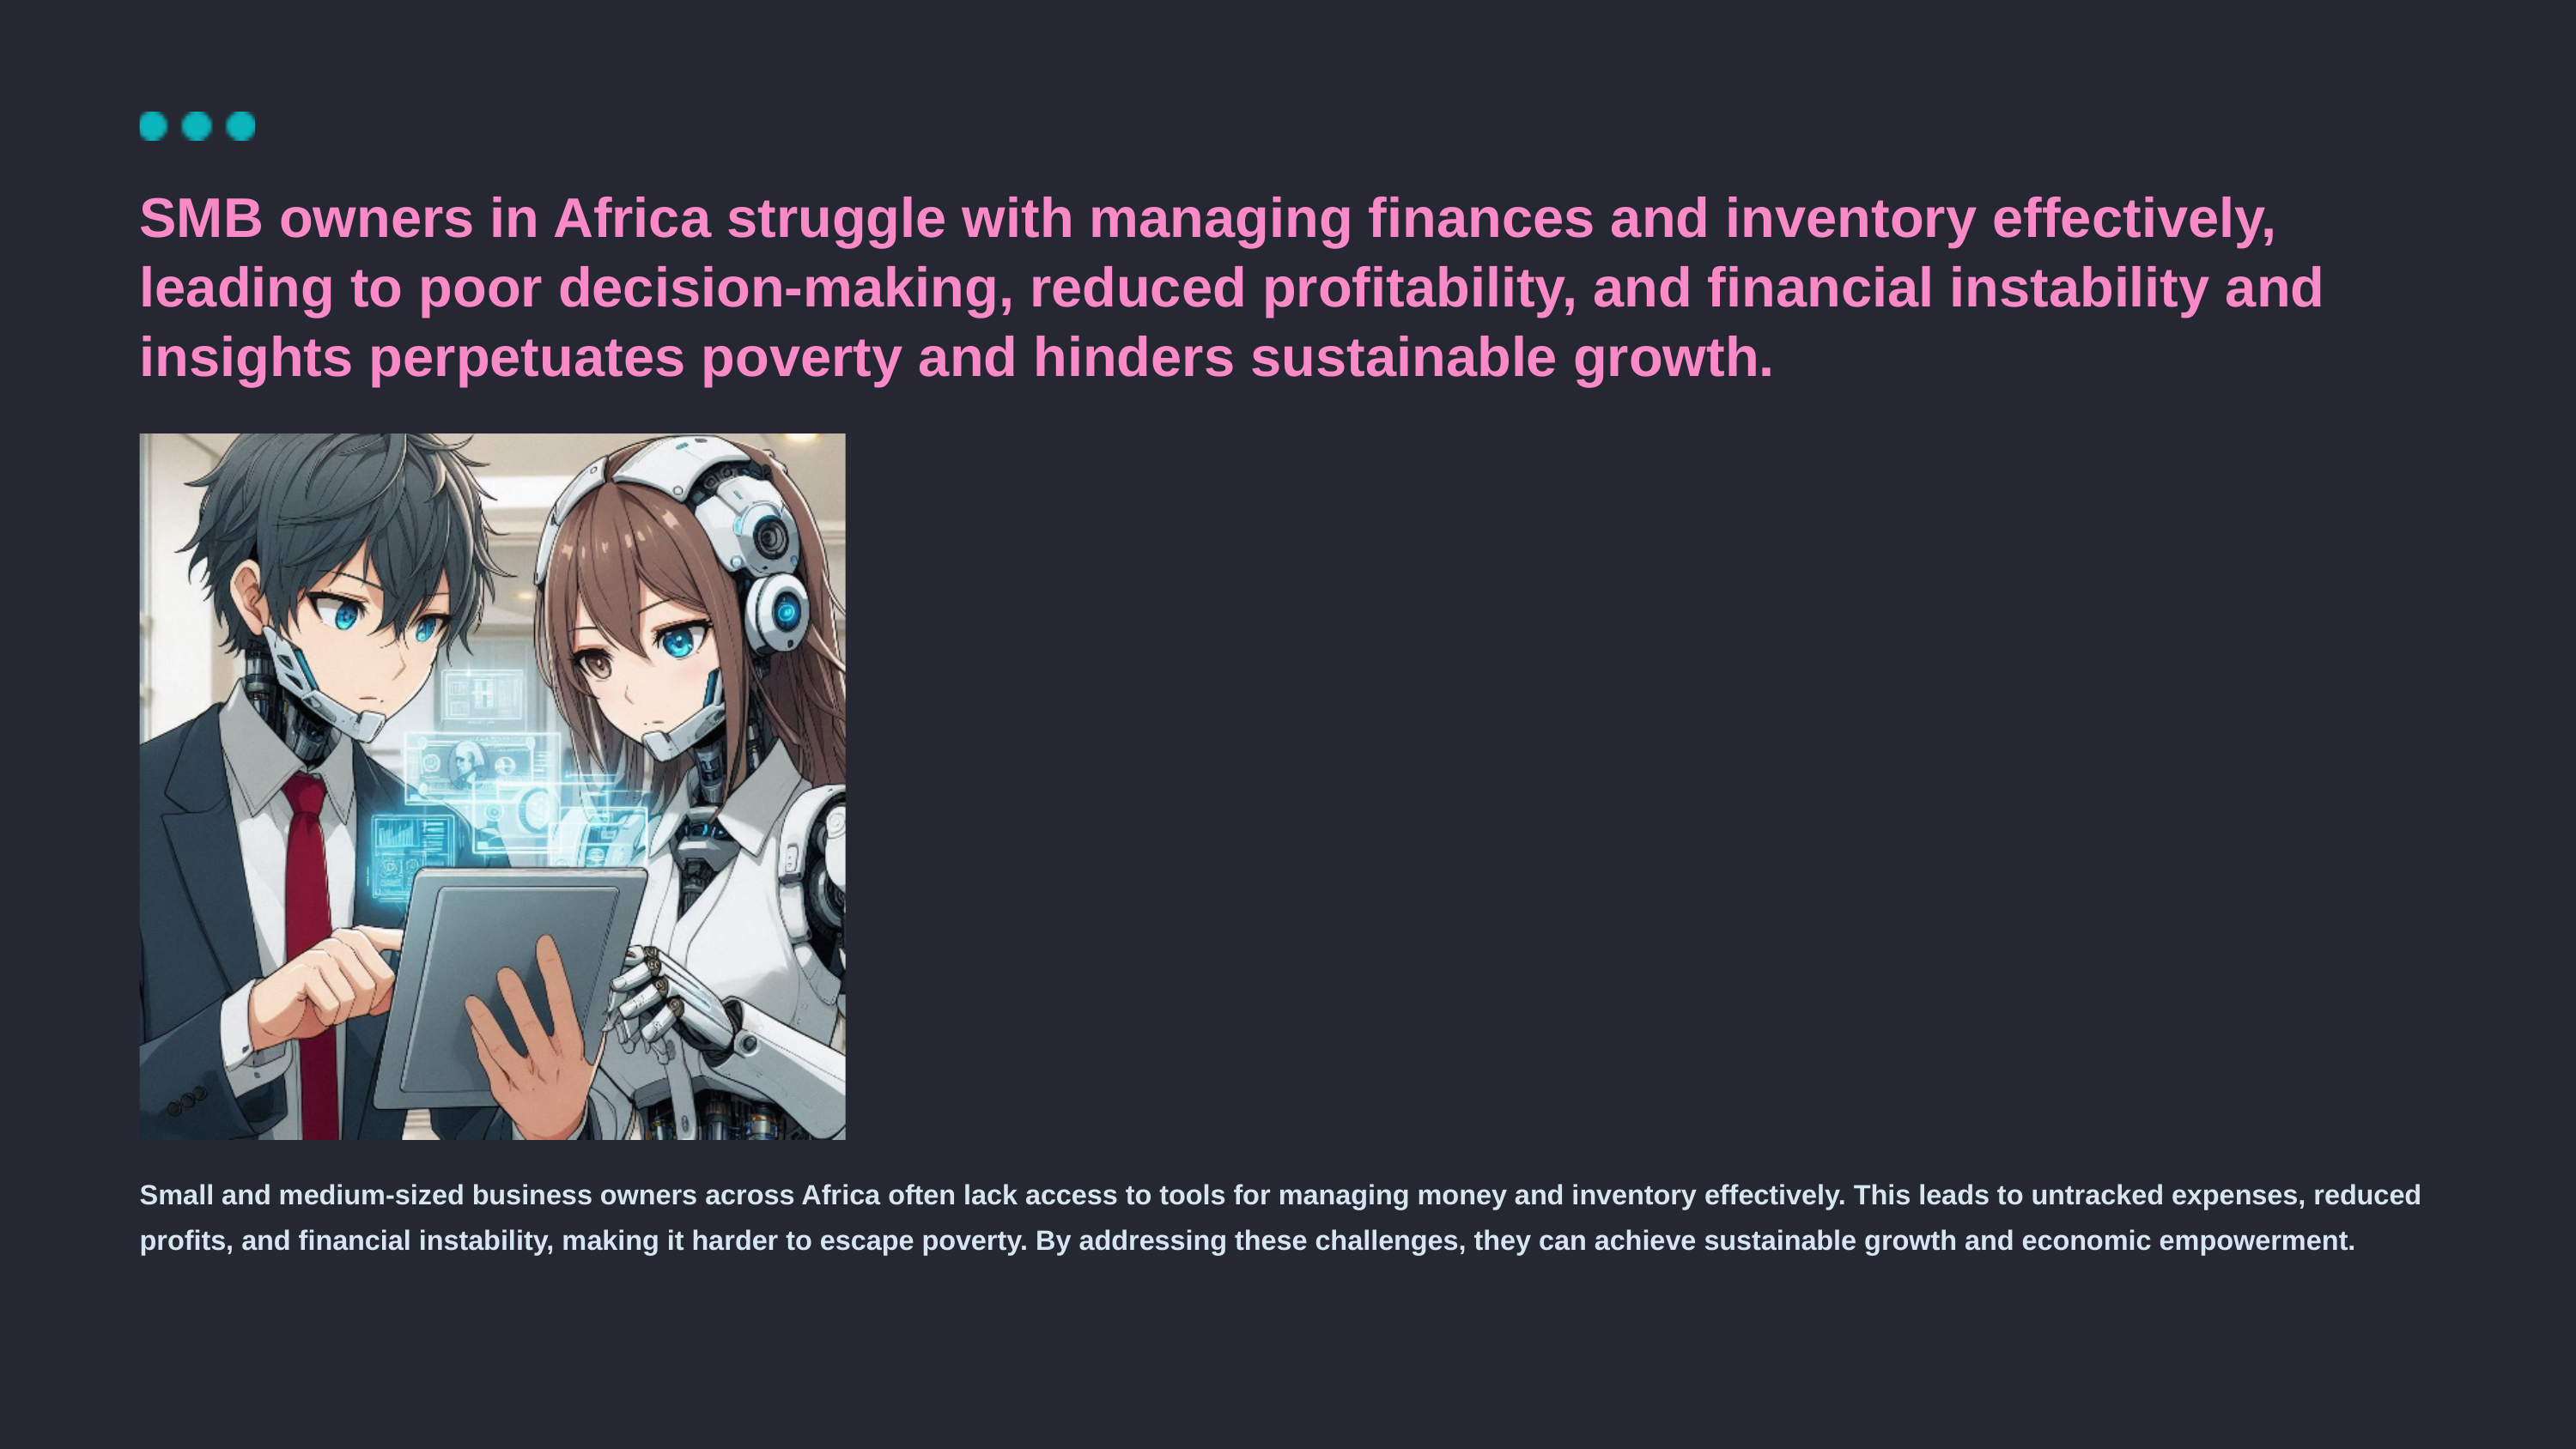

SMB owners in Africa struggle with managing finances and inventory effectively, leading to poor decision-making, reduced profitability, and financial instability and insights perpetuates poverty and hinders sustainable growth.

Small and medium-sized business owners across Africa often lack access to tools for managing money and inventory effectively. This leads to untracked expenses, reduced profits, and financial instability, making it harder to escape poverty. By addressing these challenges, they can achieve sustainable growth and economic empowerment.